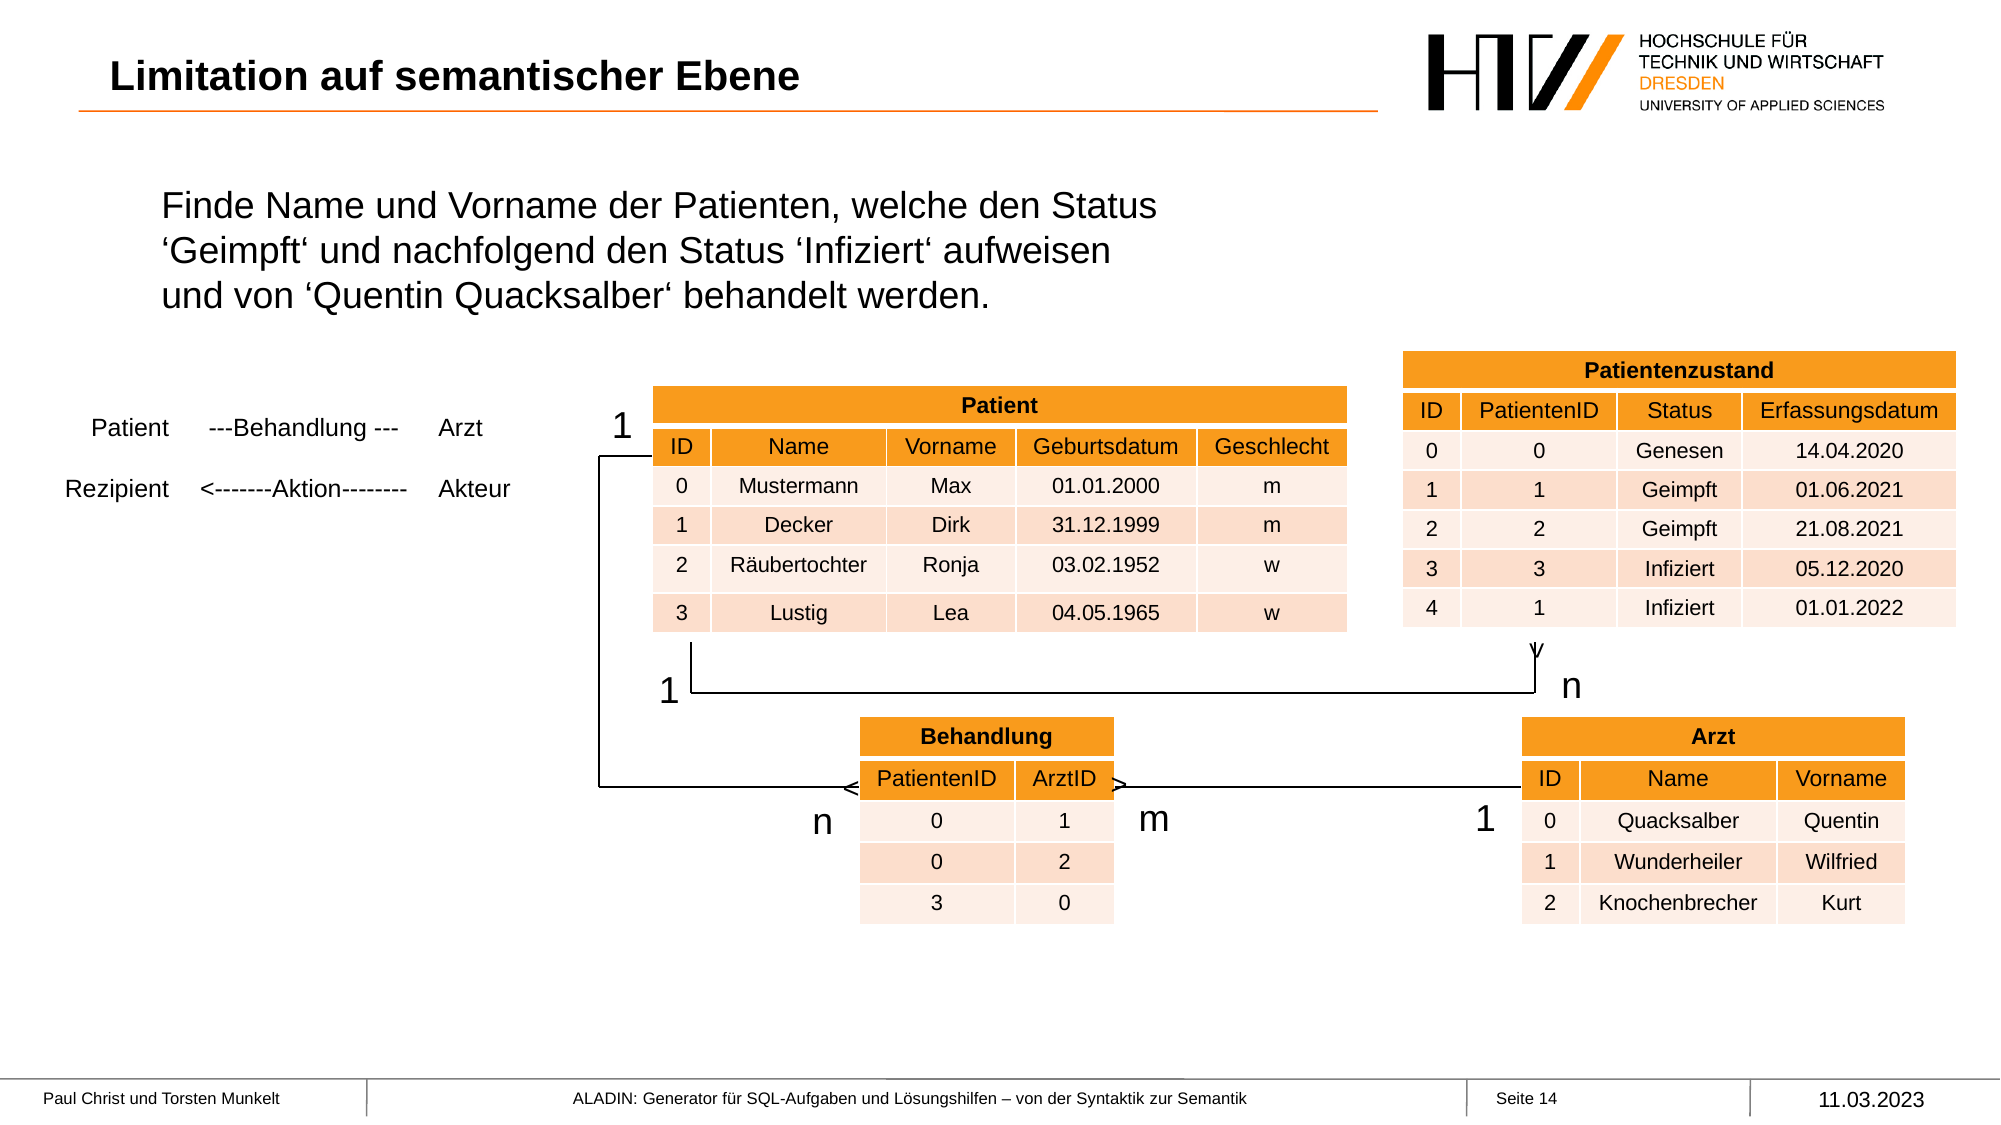

# Limitation auf semantischer Ebene
Finde Name und Vorname der Patienten, welche den Status ‘Geimpft‘ und nachfolgend den Status ‘Infiziert‘ aufweisen und von ‘Quentin Quacksalber‘ behandelt werden.

| Patientenzustand |  |  |  |
| --- | --- | --- | --- |
| ID | PatientenID | Status | Erfassungsdatum |
| 0 | 0 | Genesen | 14.04.2020 |
| 1 | 1 | Geimpft | 01.06.2021 |
| 2 | 2 | Geimpft | 21.08.2021 |
| 3 | 3 | Infiziert | 05.12.2020 |
| 4 | 1 | Infiziert | 01.01.2022 |
| Patient |  |  |  |  |
| --- | --- | --- | --- | --- |
| ID | Name | Vorname | Geburtsdatum | Geschlecht |
| 0 | Mustermann | Max | 01.01.2000 | m |
| 1 | Decker | Dirk | 31.12.1999 | m |
| 2 | Räubertochter | Ronja | 03.02.1952 | w |
| 3 | Lustig | Lea | 04.05.1965 | w |
1
| Patient | ---Behandlung --- | Arzt |
| --- | --- | --- |
| Rezipient | <-------Aktion-------- | Akteur |
<
n
1
| Behandlung |  |
| --- | --- |
| PatientenID | ArztID |
| 0 | 1 |
| 0 | 2 |
| 3 | 0 |
| Arzt |  |  |
| --- | --- | --- |
| ID | Name | Vorname |
| 0 | Quacksalber | Quentin |
| 1 | Wunderheiler | Wilfried |
| 2 | Knochenbrecher | Kurt |
<
<
m
1
n
11.03.2023